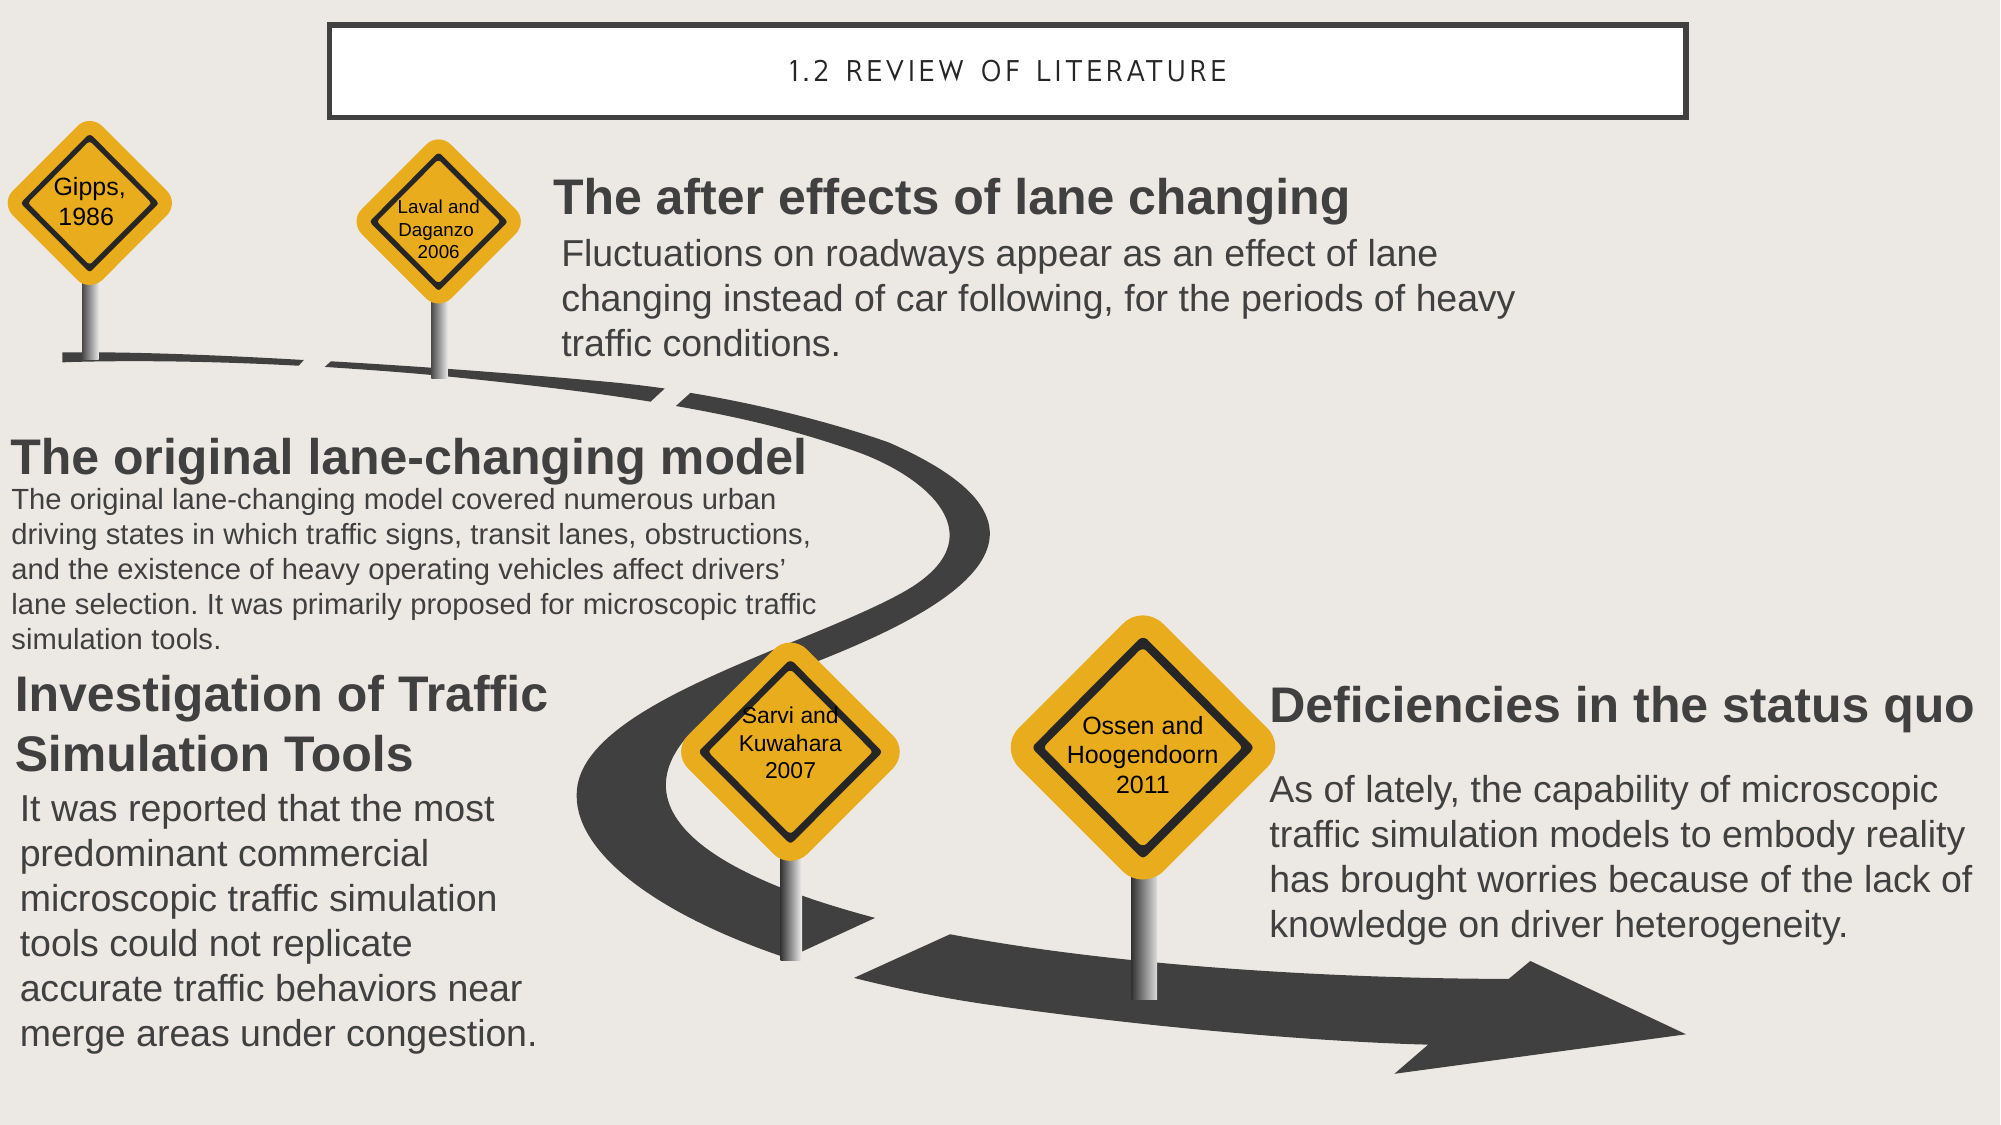

1.2 Review of literature

Gipps, 1986

Laval and Daganzo
2006
The after effects of lane changing
Fluctuations on roadways appear as an effect of lane changing instead of car following, for the periods of heavy traffic conditions.

The original lane-changing model
The original lane-changing model covered numerous urban driving states in which traffic signs, transit lanes, obstructions, and the existence of heavy operating vehicles affect drivers’ lane selection. It was primarily proposed for microscopic traffic simulation tools.

Ossen and Hoogendoorn 2011

Sarvi and Kuwahara 2007
Investigation of Traffic Simulation Tools
It was reported that the most predominant commercial microscopic traffic simulation tools could not replicate accurate traffic behaviors near merge areas under congestion.
Deficiencies in the status quo
As of lately, the capability of microscopic traffic simulation models to embody reality has brought worries because of the lack of knowledge on driver heterogeneity.